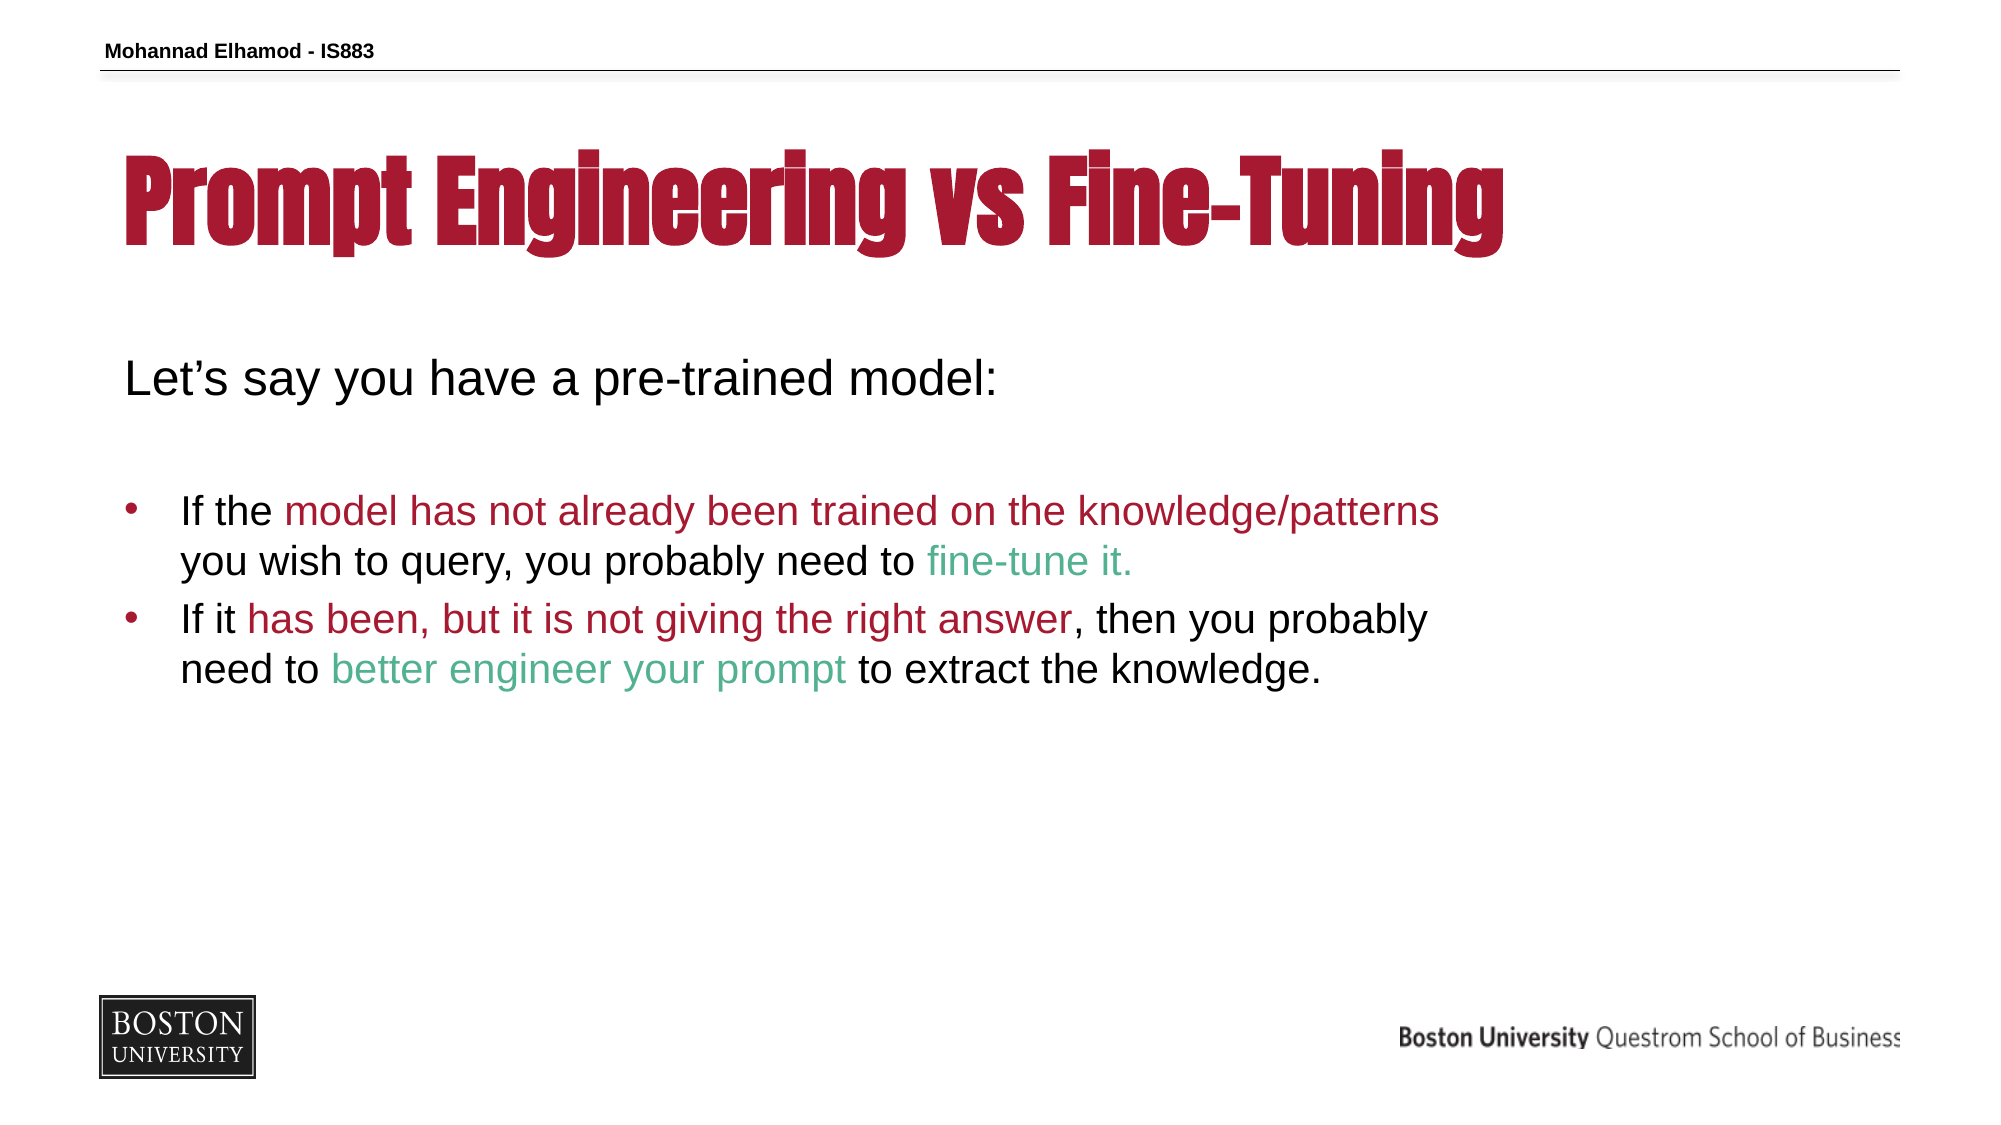

Mohannad Elhamod - IS883
# Prompt Engineering vs Fine-Tuning
Let’s say you have a pre-trained model:

If the model has not already been trained on the knowledge/patterns you wish to query, you probably need to fine-tune it.
If it has been, but it is not giving the right answer, then you probably need to better engineer your prompt to extract the knowledge.